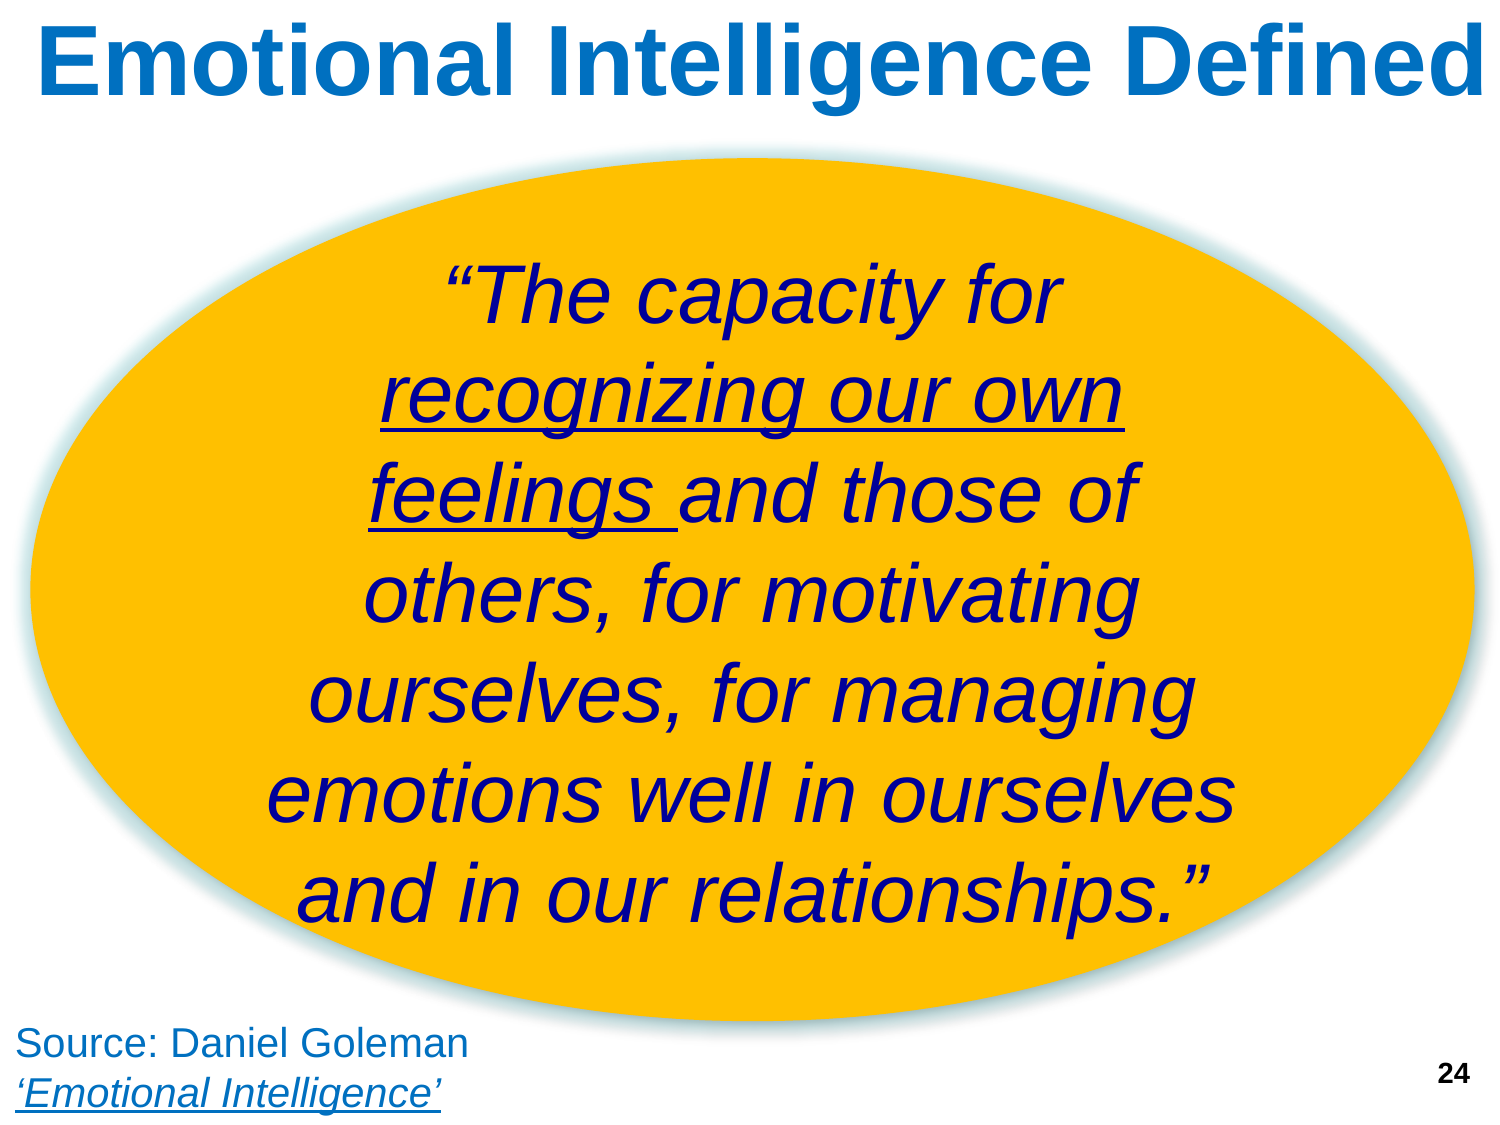

Emotional Intelligence Defined
“The capacity for recognizing our own feelings and those of others, for motivating ourselves, for managing emotions well in ourselves and in our relationships.”
Source: Daniel Goleman
‘Emotional Intelligence’
24